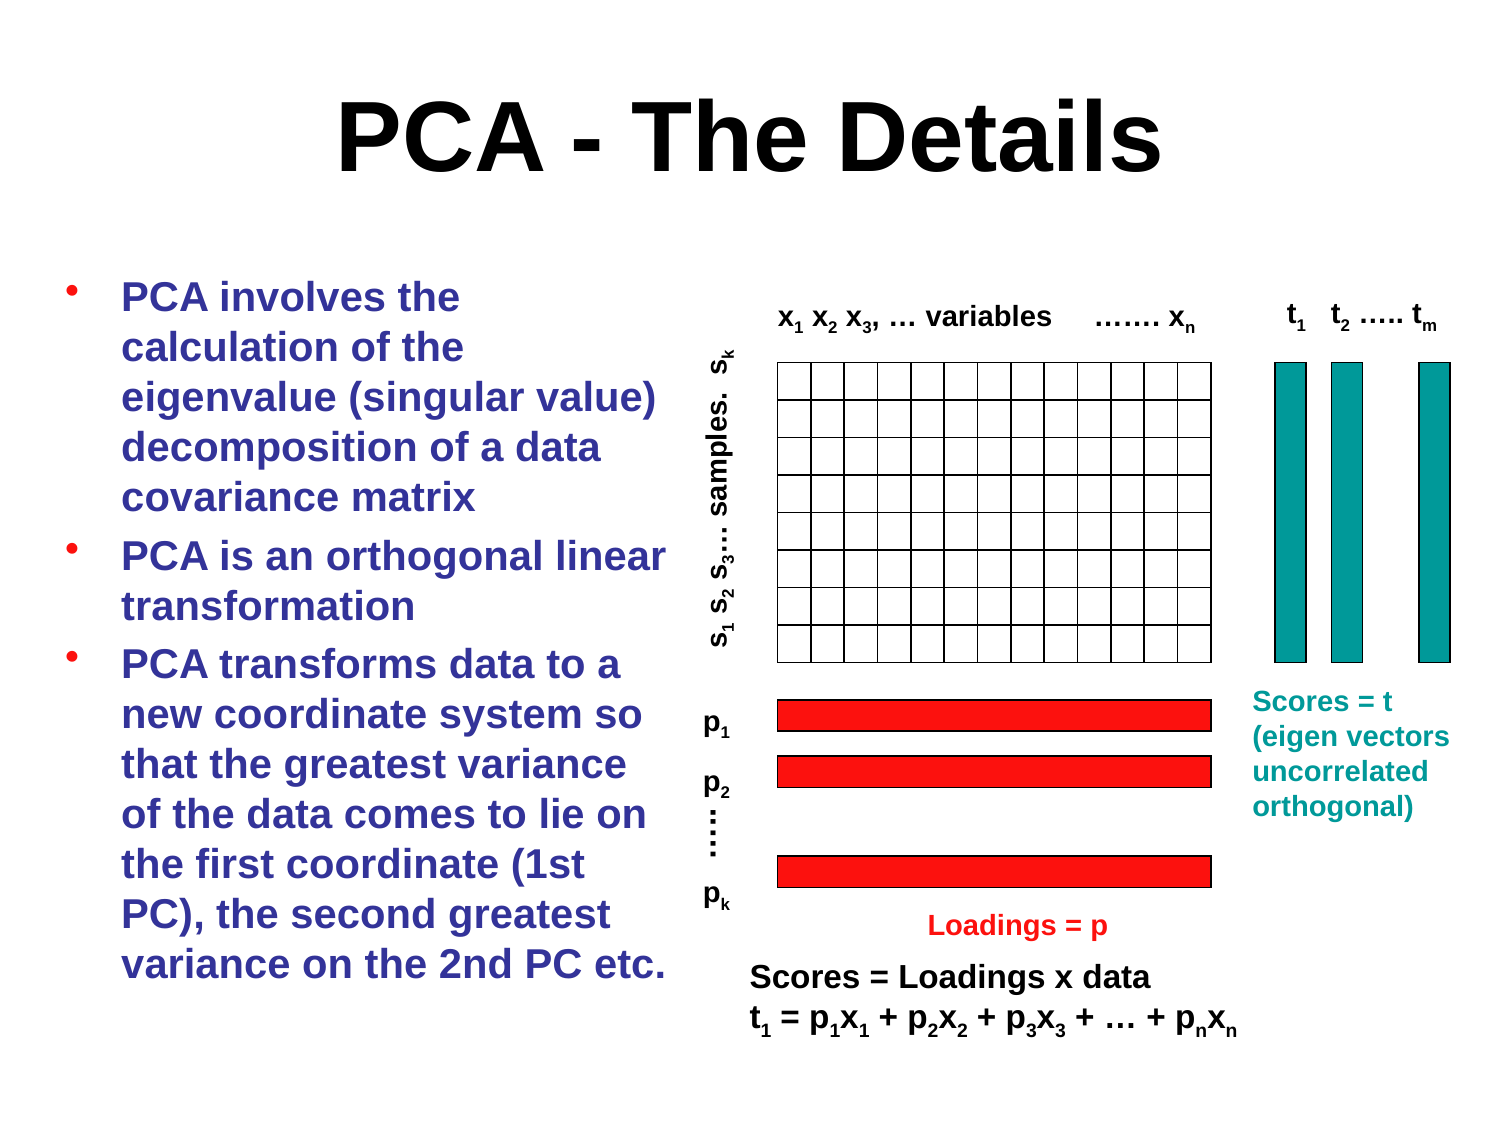

# PCA - The Details

PCA involves the calculation of the eigenvalue (singular value) decomposition of a data covariance matrix
PCA is an orthogonal linear transformation
PCA transforms data to a new coordinate system so that the greatest variance of the data comes to lie on the first coordinate (1st PC), the second greatest variance on the 2nd PC etc.

t1   t2 ….. tm
x1 x2 x3, … variables     ……. xn

s1 s2 s3… samples.  sk
p1
p2

pk
Scores = t
(eigen vectors
uncorrelated
orthogonal)

…..

Loadings = p
Scores = Loadings x data
t1 = p1x1 + p2x2 + p3x3 + … + pnxn